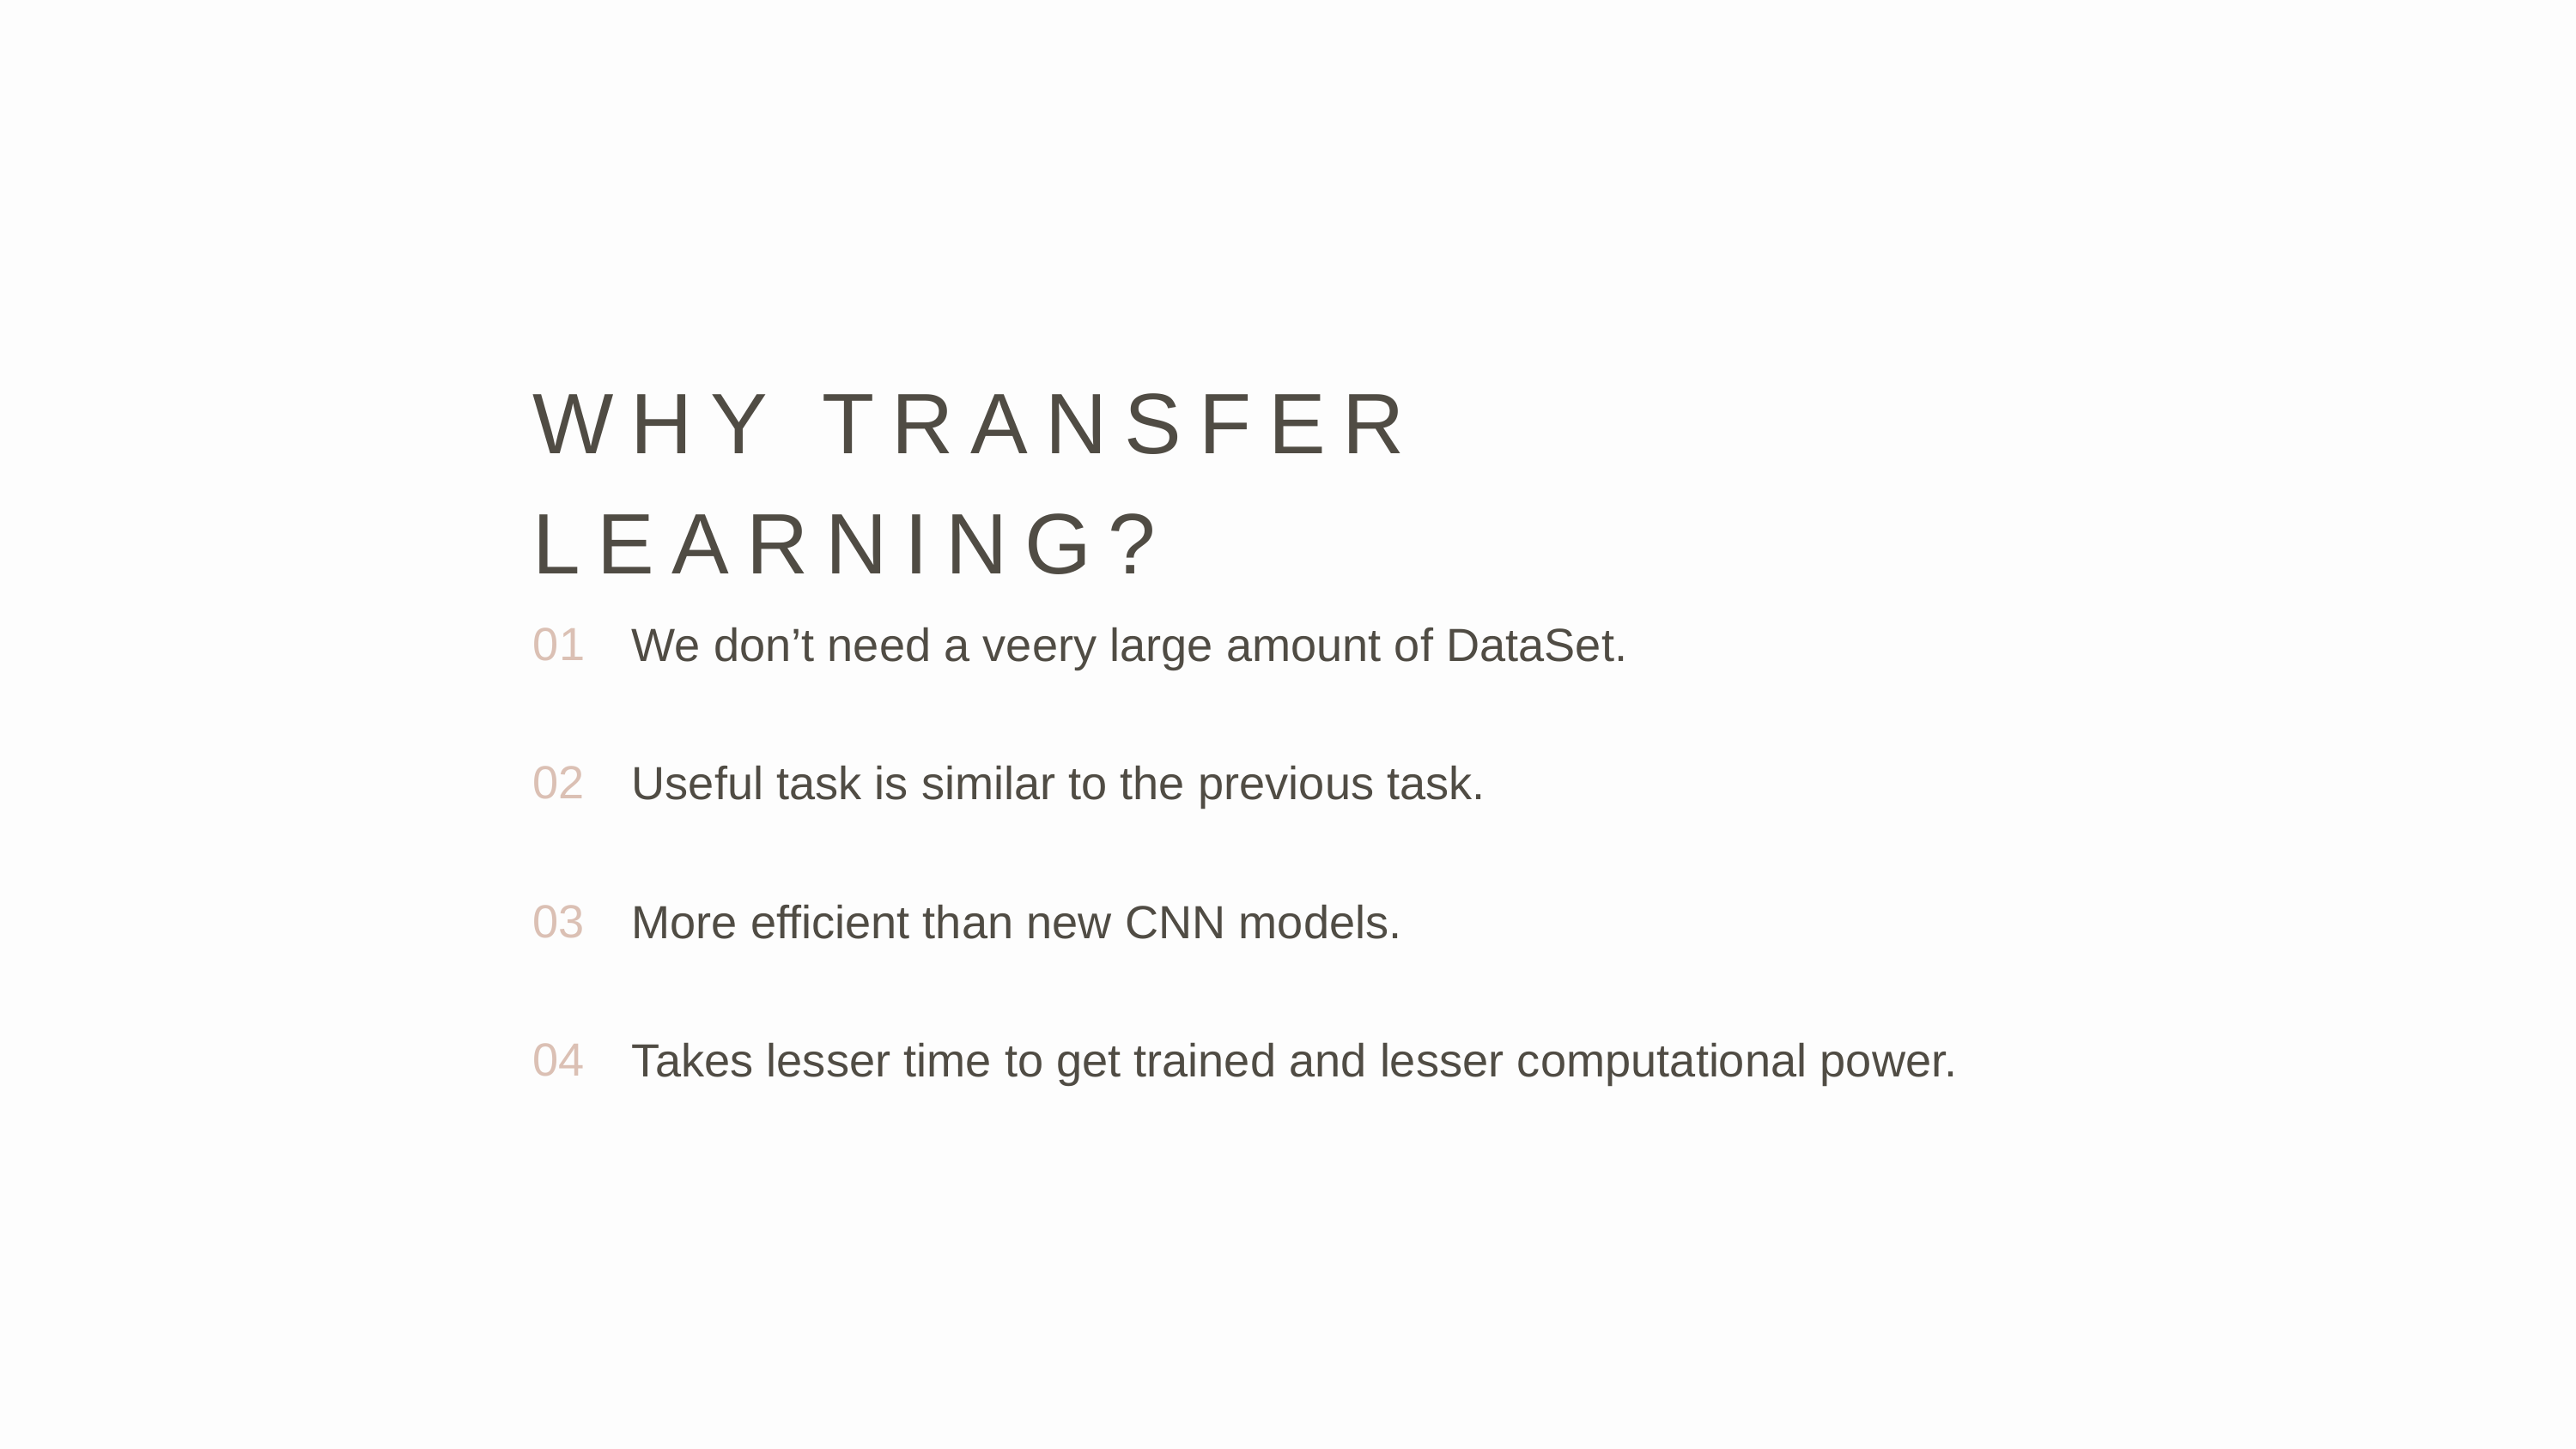

WHY TRANSFER LEARNING?
01
We don’t need a veery large amount of DataSet.
02
Useful task is similar to the previous task.
03
More efficient than new CNN models.
04
Takes lesser time to get trained and lesser computational power.